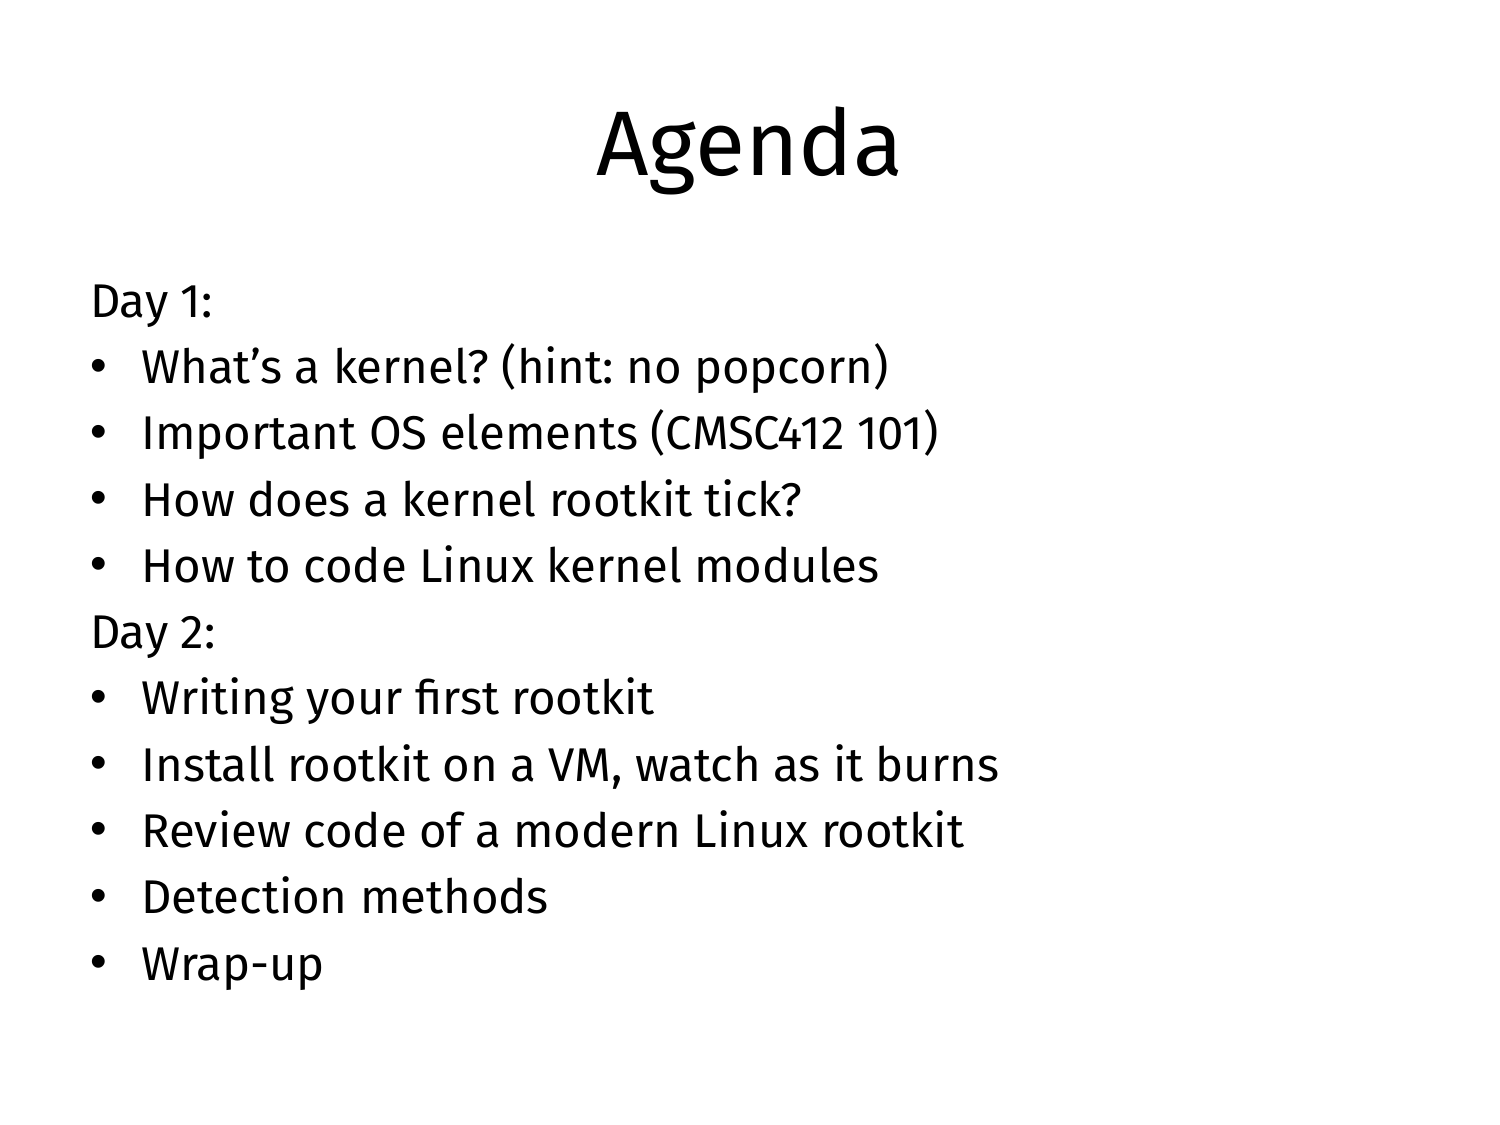

# Agenda
Day 1:
What’s a kernel? (hint: no popcorn)
Important OS elements (CMSC412 101)
How does a kernel rootkit tick?
How to code Linux kernel modules
Day 2:
Writing your first rootkit
Install rootkit on a VM, watch as it burns
Review code of a modern Linux rootkit
Detection methods
Wrap-up